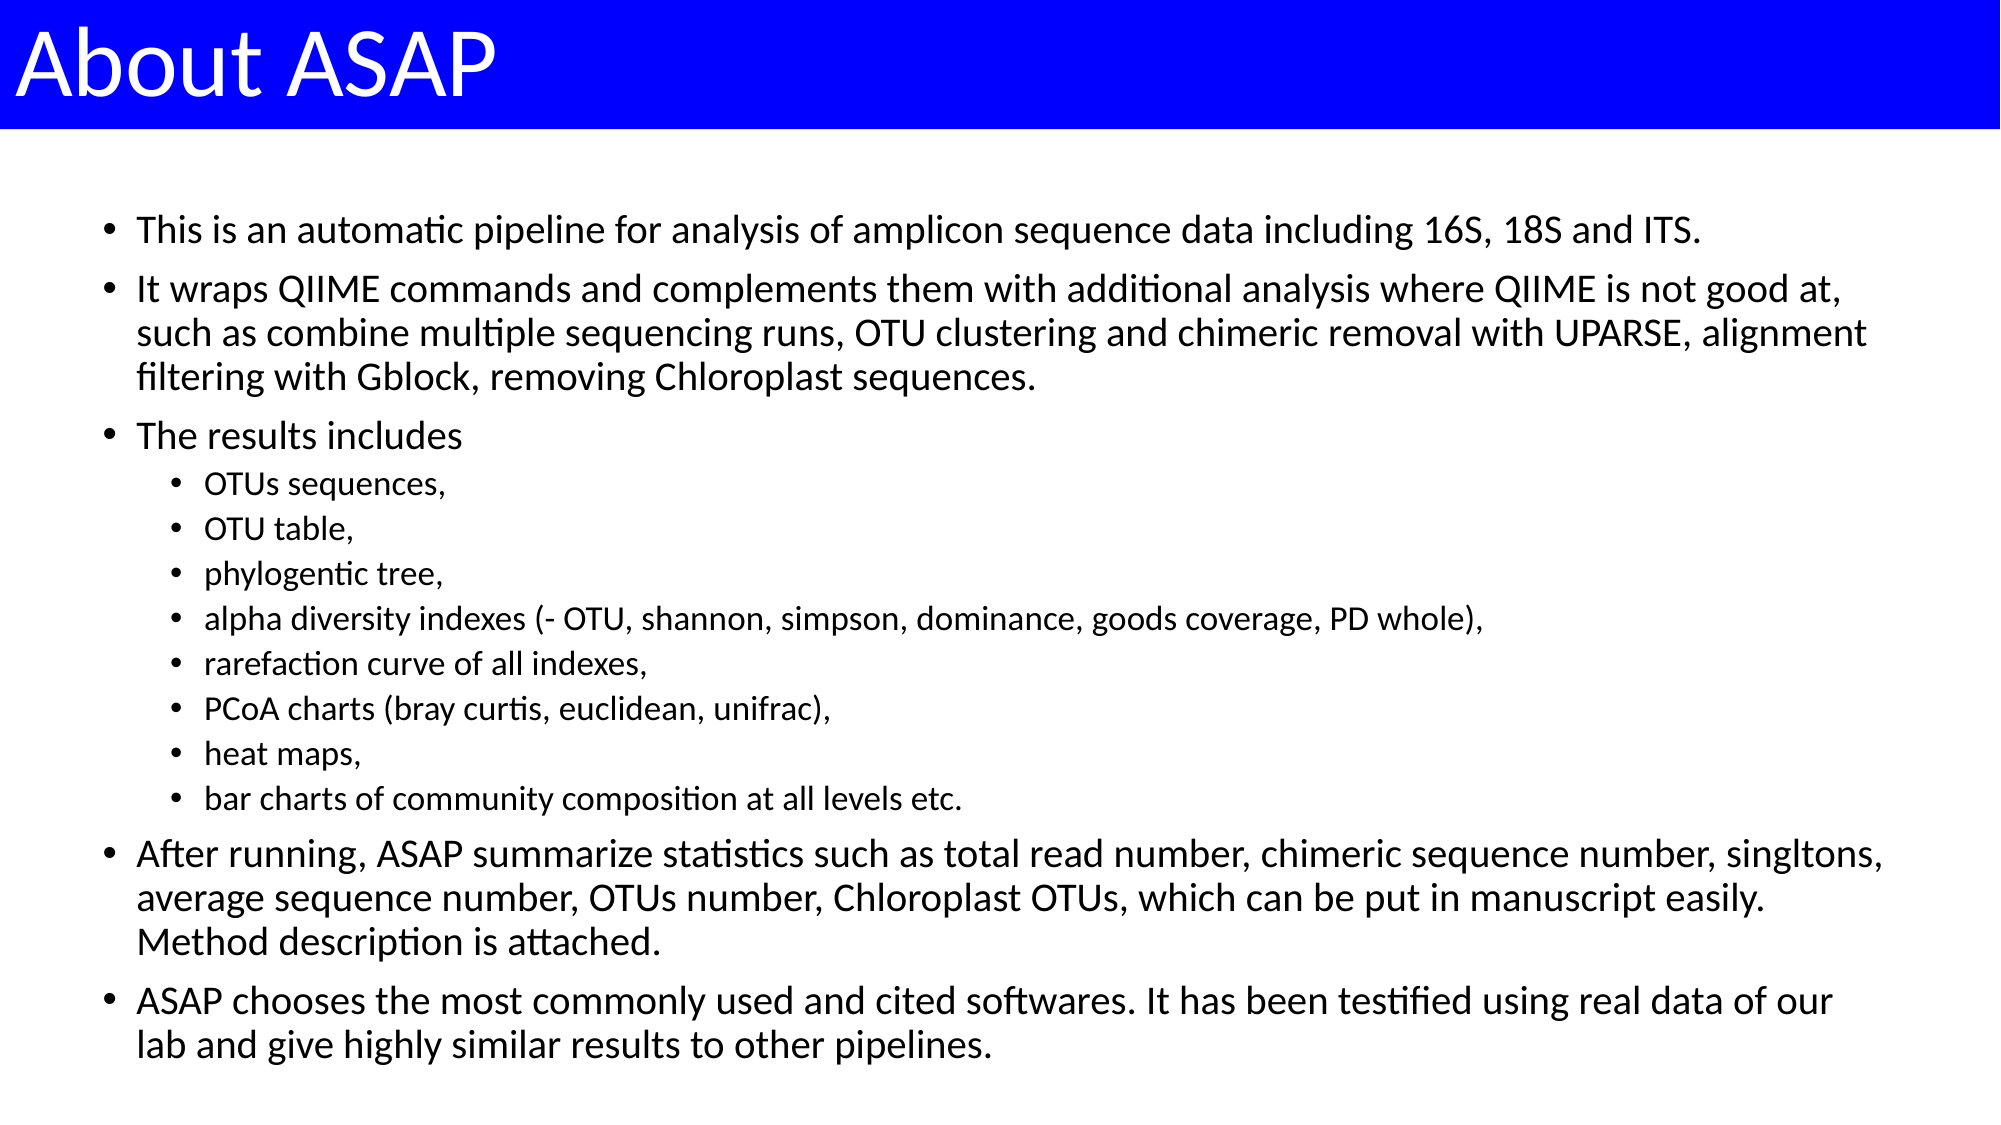

About ASAP
This is an automatic pipeline for analysis of amplicon sequence data including 16S, 18S and ITS.
It wraps QIIME commands and complements them with additional analysis where QIIME is not good at, such as combine multiple sequencing runs, OTU clustering and chimeric removal with UPARSE, alignment filtering with Gblock, removing Chloroplast sequences.
The results includes
OTUs sequences,
OTU table,
phylogentic tree,
alpha diversity indexes (- OTU, shannon, simpson, dominance, goods coverage, PD whole),
rarefaction curve of all indexes,
PCoA charts (bray curtis, euclidean, unifrac),
heat maps,
bar charts of community composition at all levels etc.
After running, ASAP summarize statistics such as total read number, chimeric sequence number, singltons, average sequence number, OTUs number, Chloroplast OTUs, which can be put in manuscript easily. Method description is attached.
ASAP chooses the most commonly used and cited softwares. It has been testified using real data of our lab and give highly similar results to other pipelines.